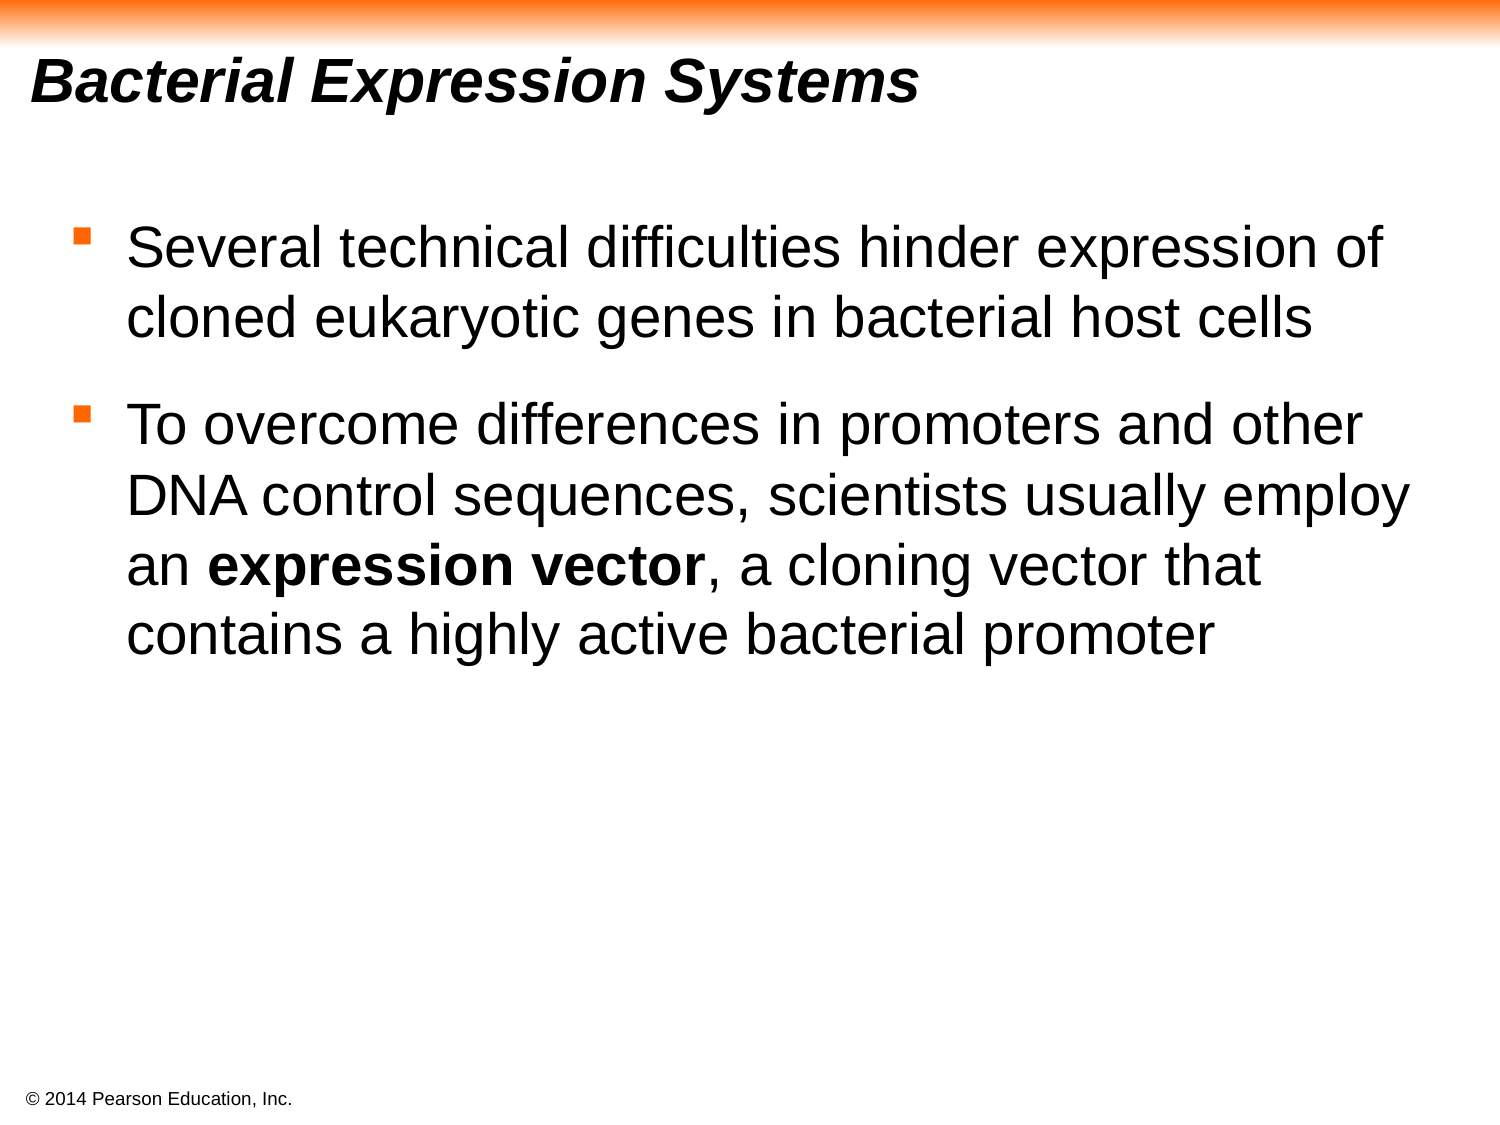

# Bacterial Expression Systems
Several technical difficulties hinder expression of cloned eukaryotic genes in bacterial host cells
To overcome differences in promoters and other DNA control sequences, scientists usually employ an expression vector, a cloning vector that contains a highly active bacterial promoter